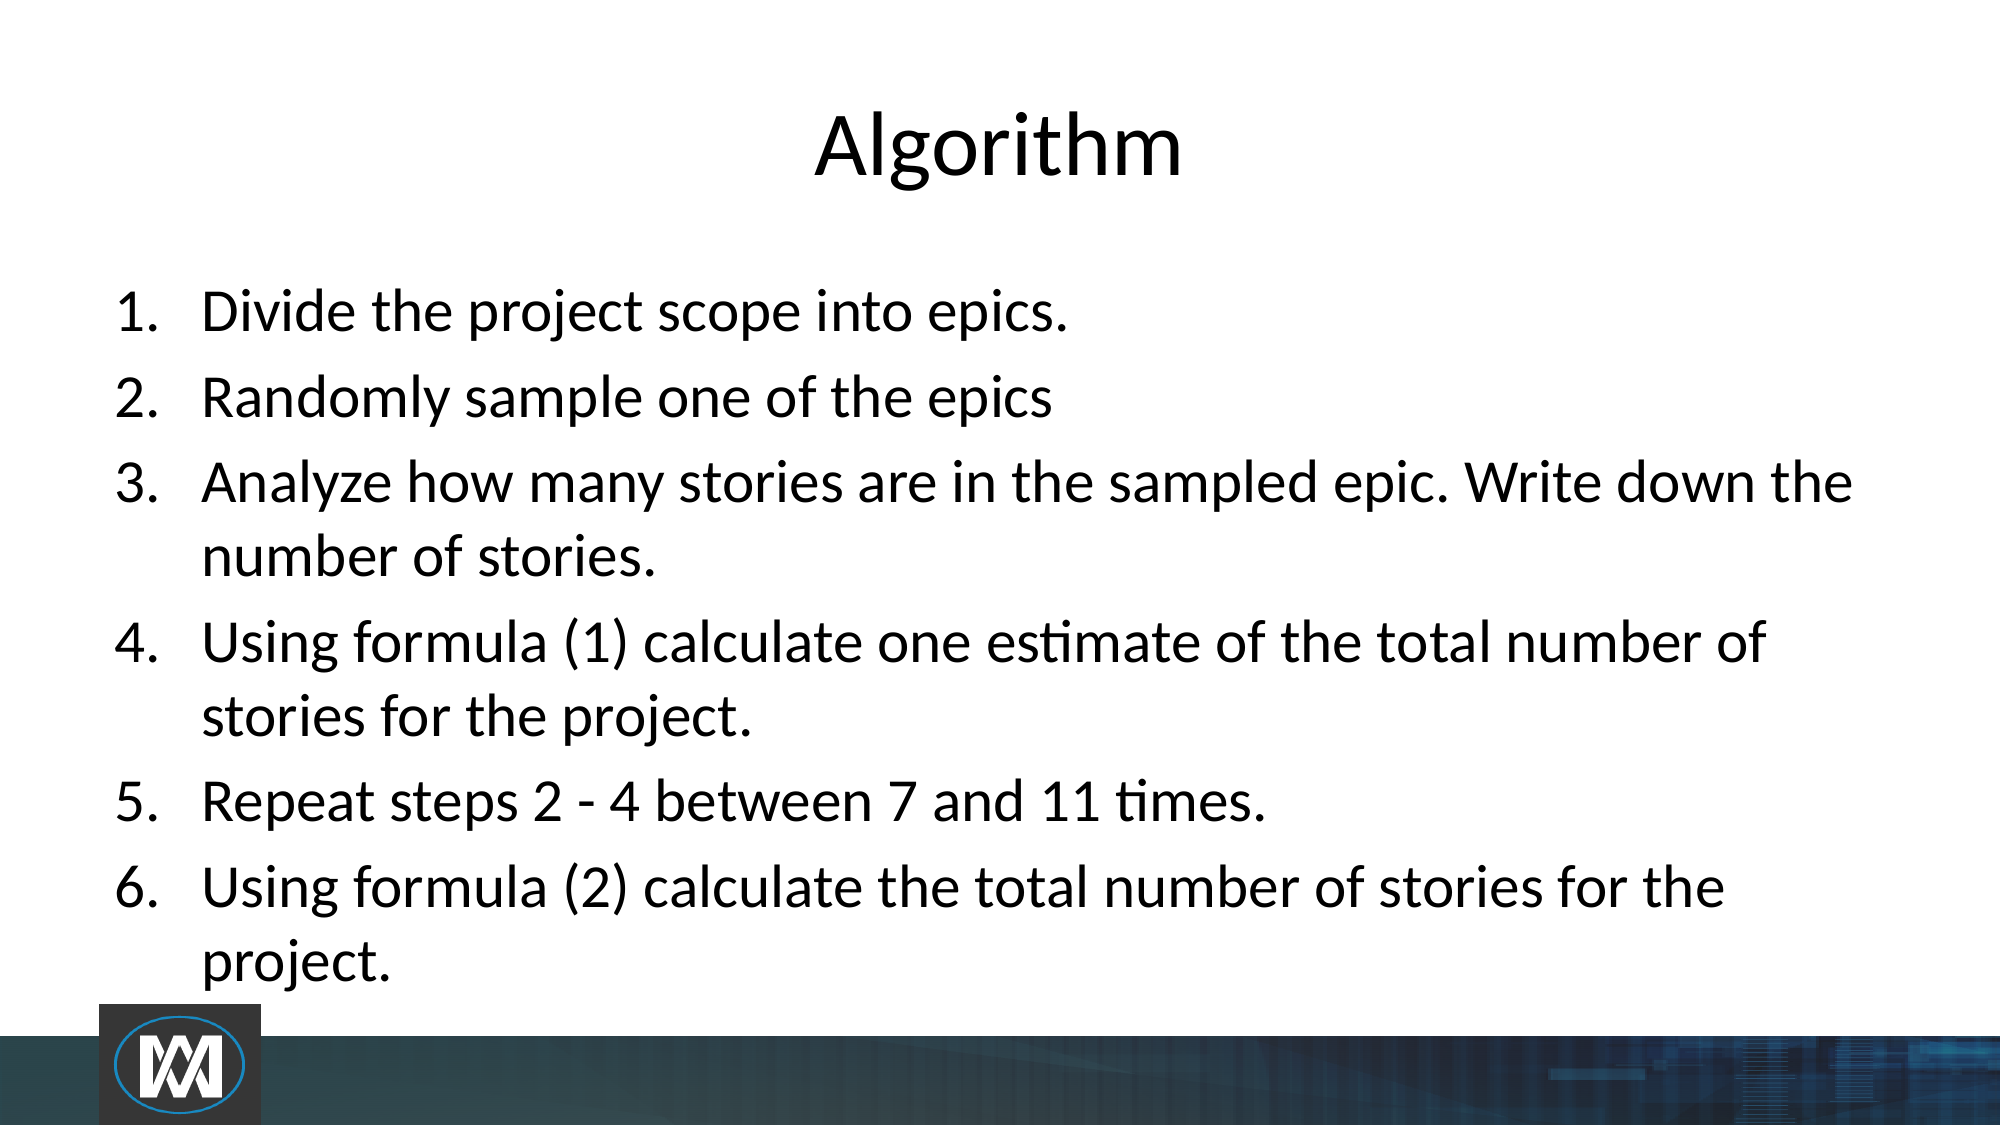

# Algorithm
Divide the project scope into epics.
Randomly sample one of the epics
Analyze how many stories are in the sampled epic. Write down the number of stories.
Using formula (1) calculate one estimate of the total number of stories for the project.
Repeat steps 2 - 4 between 7 and 11 times.
Using formula (2) calculate the total number of stories for the project.